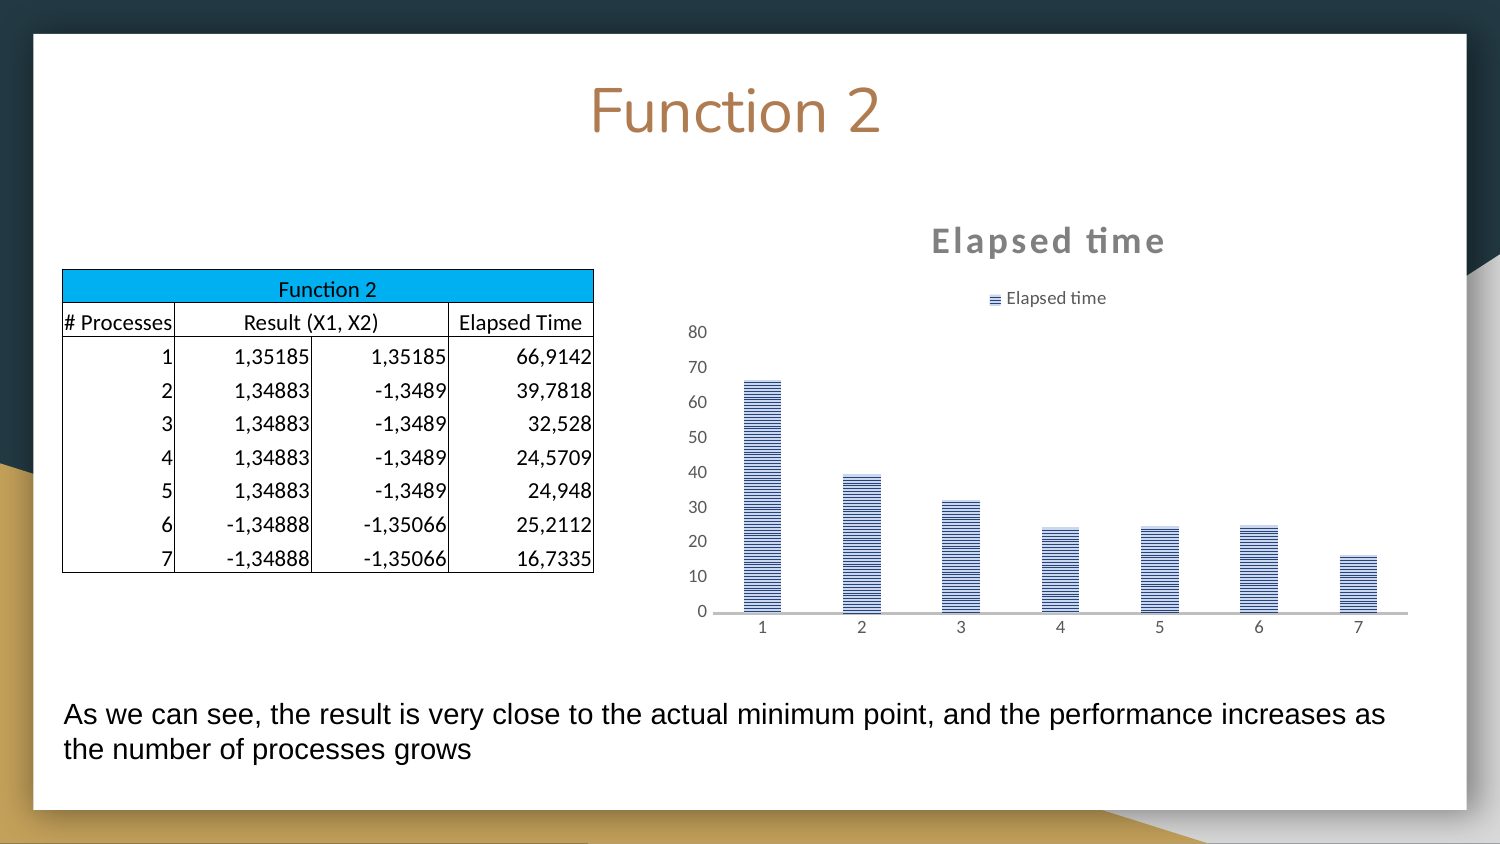

# Function 2

### Chart:

| Category |  |
|---|---|
| Function 2 |  |  |  |
| --- | --- | --- | --- |
| # Processes | Result (X1, X2) |  | Elapsed Time |
| 1 | 1,35185 | 1,35185 | 66,9142 |
| 2 | 1,34883 | -1,3489 | 39,7818 |
| 3 | 1,34883 | -1,3489 | 32,528 |
| 4 | 1,34883 | -1,3489 | 24,5709 |
| 5 | 1,34883 | -1,3489 | 24,948 |
| 6 | -1,34888 | -1,35066 | 25,2112 |
| 7 | -1,34888 | -1,35066 | 16,7335 |
As we can see, the result is very close to the actual minimum point, and the performance increases as the number of processes grows